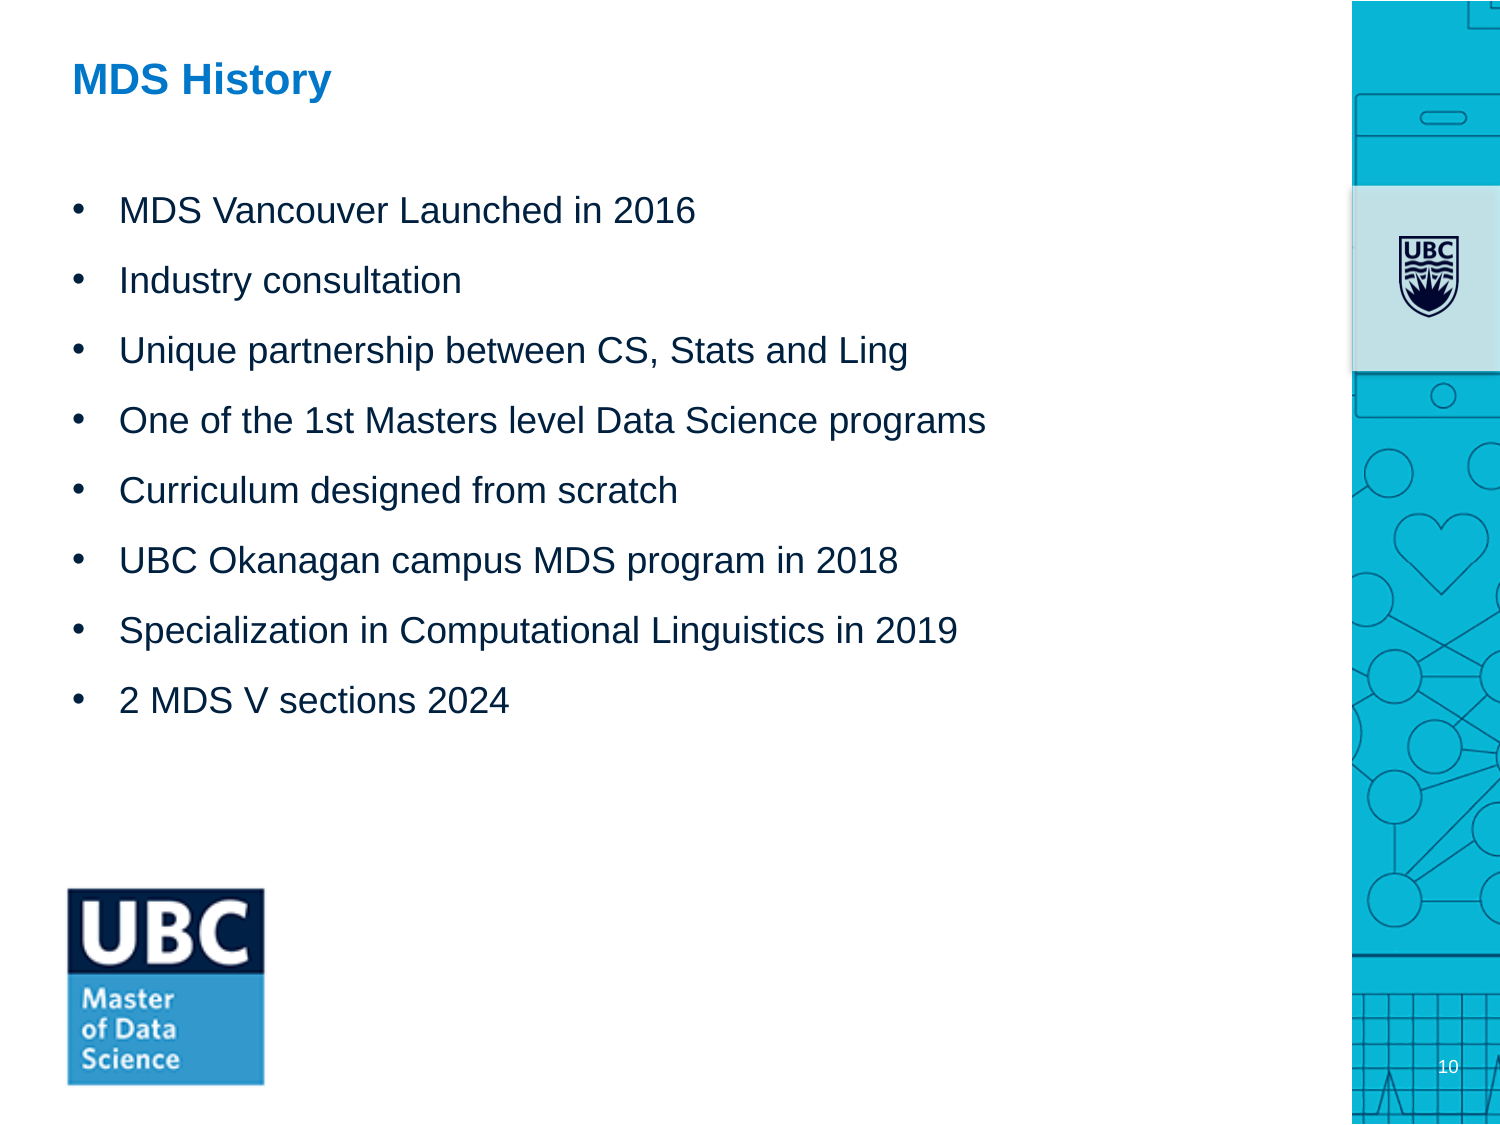

# MDS History
MDS Vancouver Launched in 2016
Industry consultation
Unique partnership between CS, Stats and Ling
One of the 1st Masters level Data Science programs
Curriculum designed from scratch
UBC Okanagan campus MDS program in 2018
Specialization in Computational Linguistics in 2019
2 MDS V sections 2024